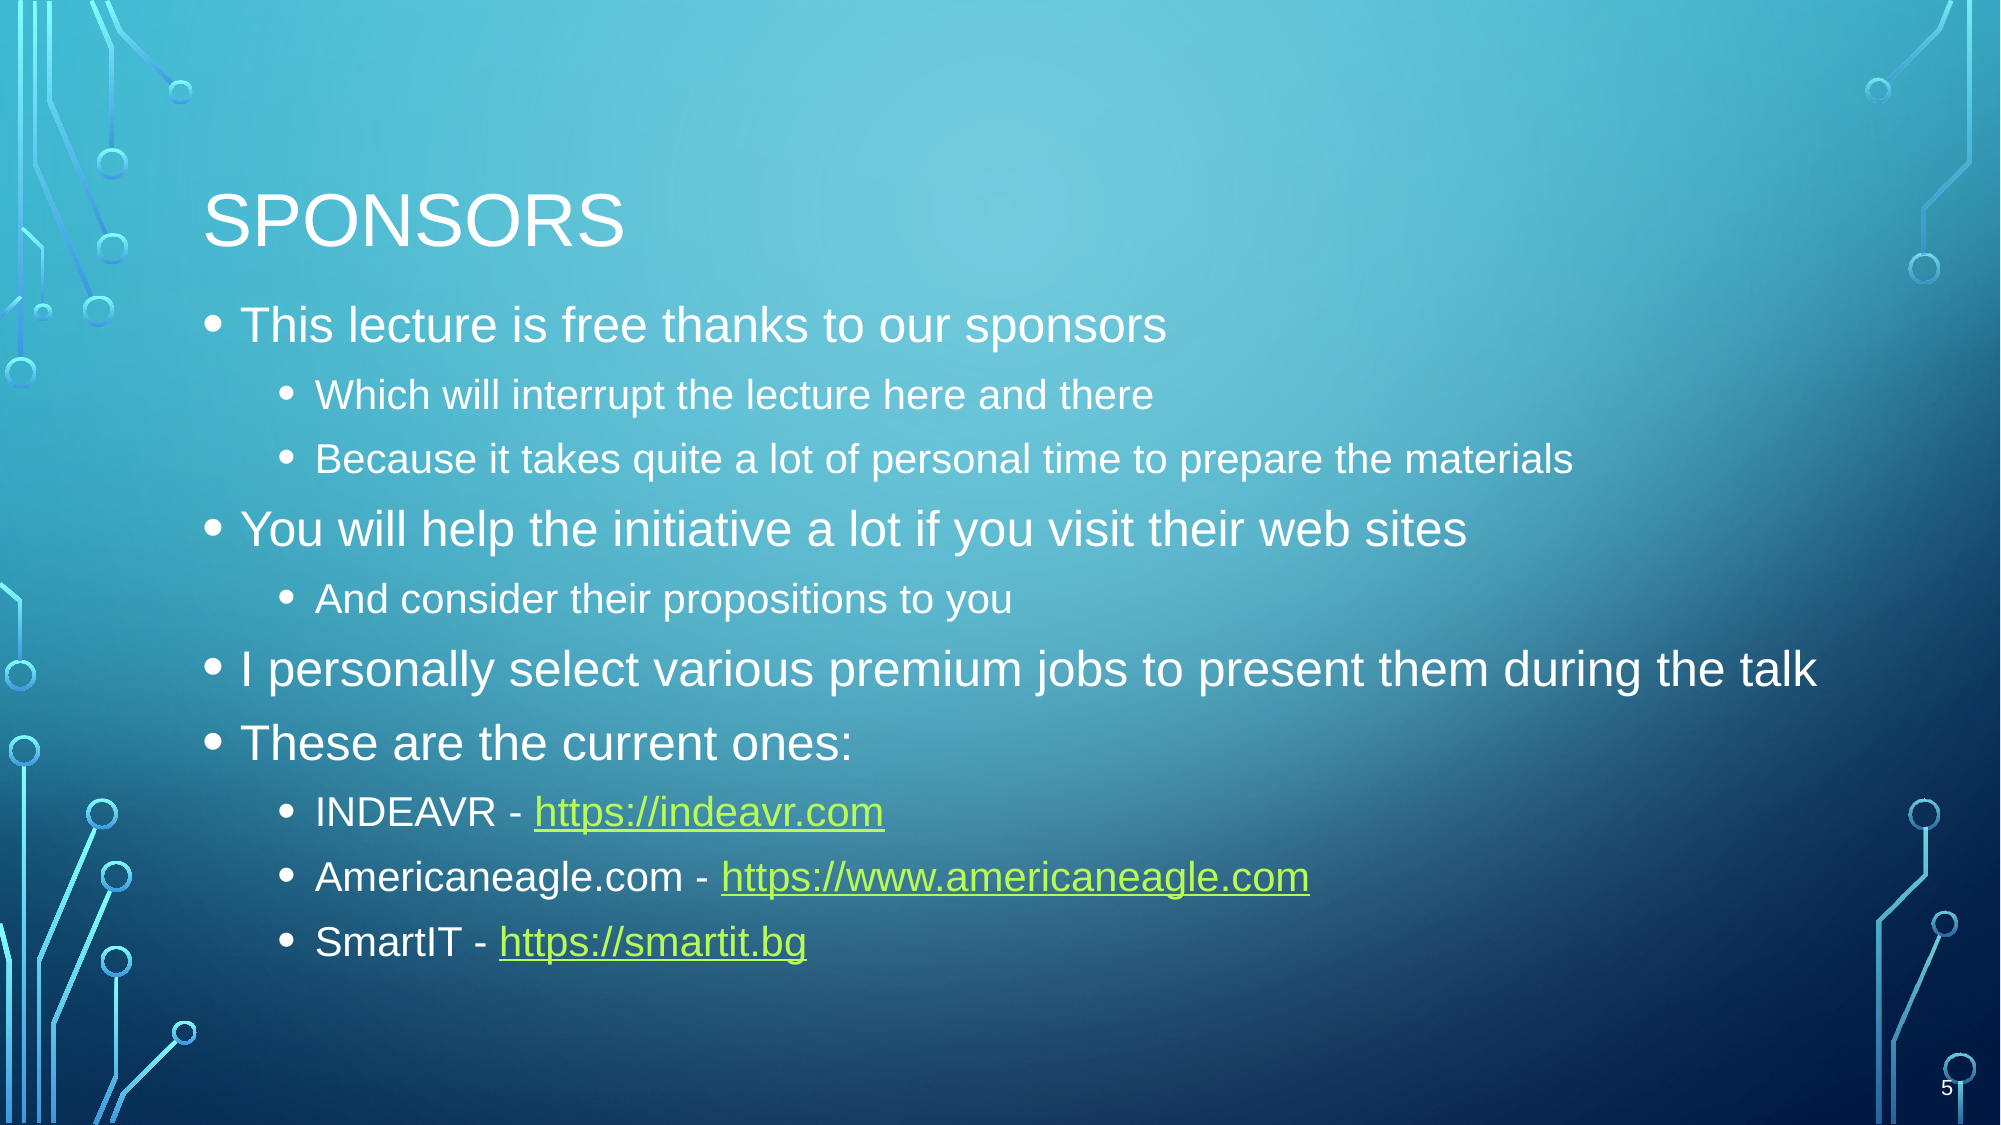

# Sponsors
This lecture is free thanks to our sponsors
Which will interrupt the lecture here and there
Because it takes quite a lot of personal time to prepare the materials
You will help the initiative a lot if you visit their web sites
And consider their propositions to you
I personally select various premium jobs to present them during the talk
These are the current ones:
INDEAVR - https://indeavr.com
Americaneagle.com - https://www.americaneagle.com
SmartIT - https://smartit.bg

5